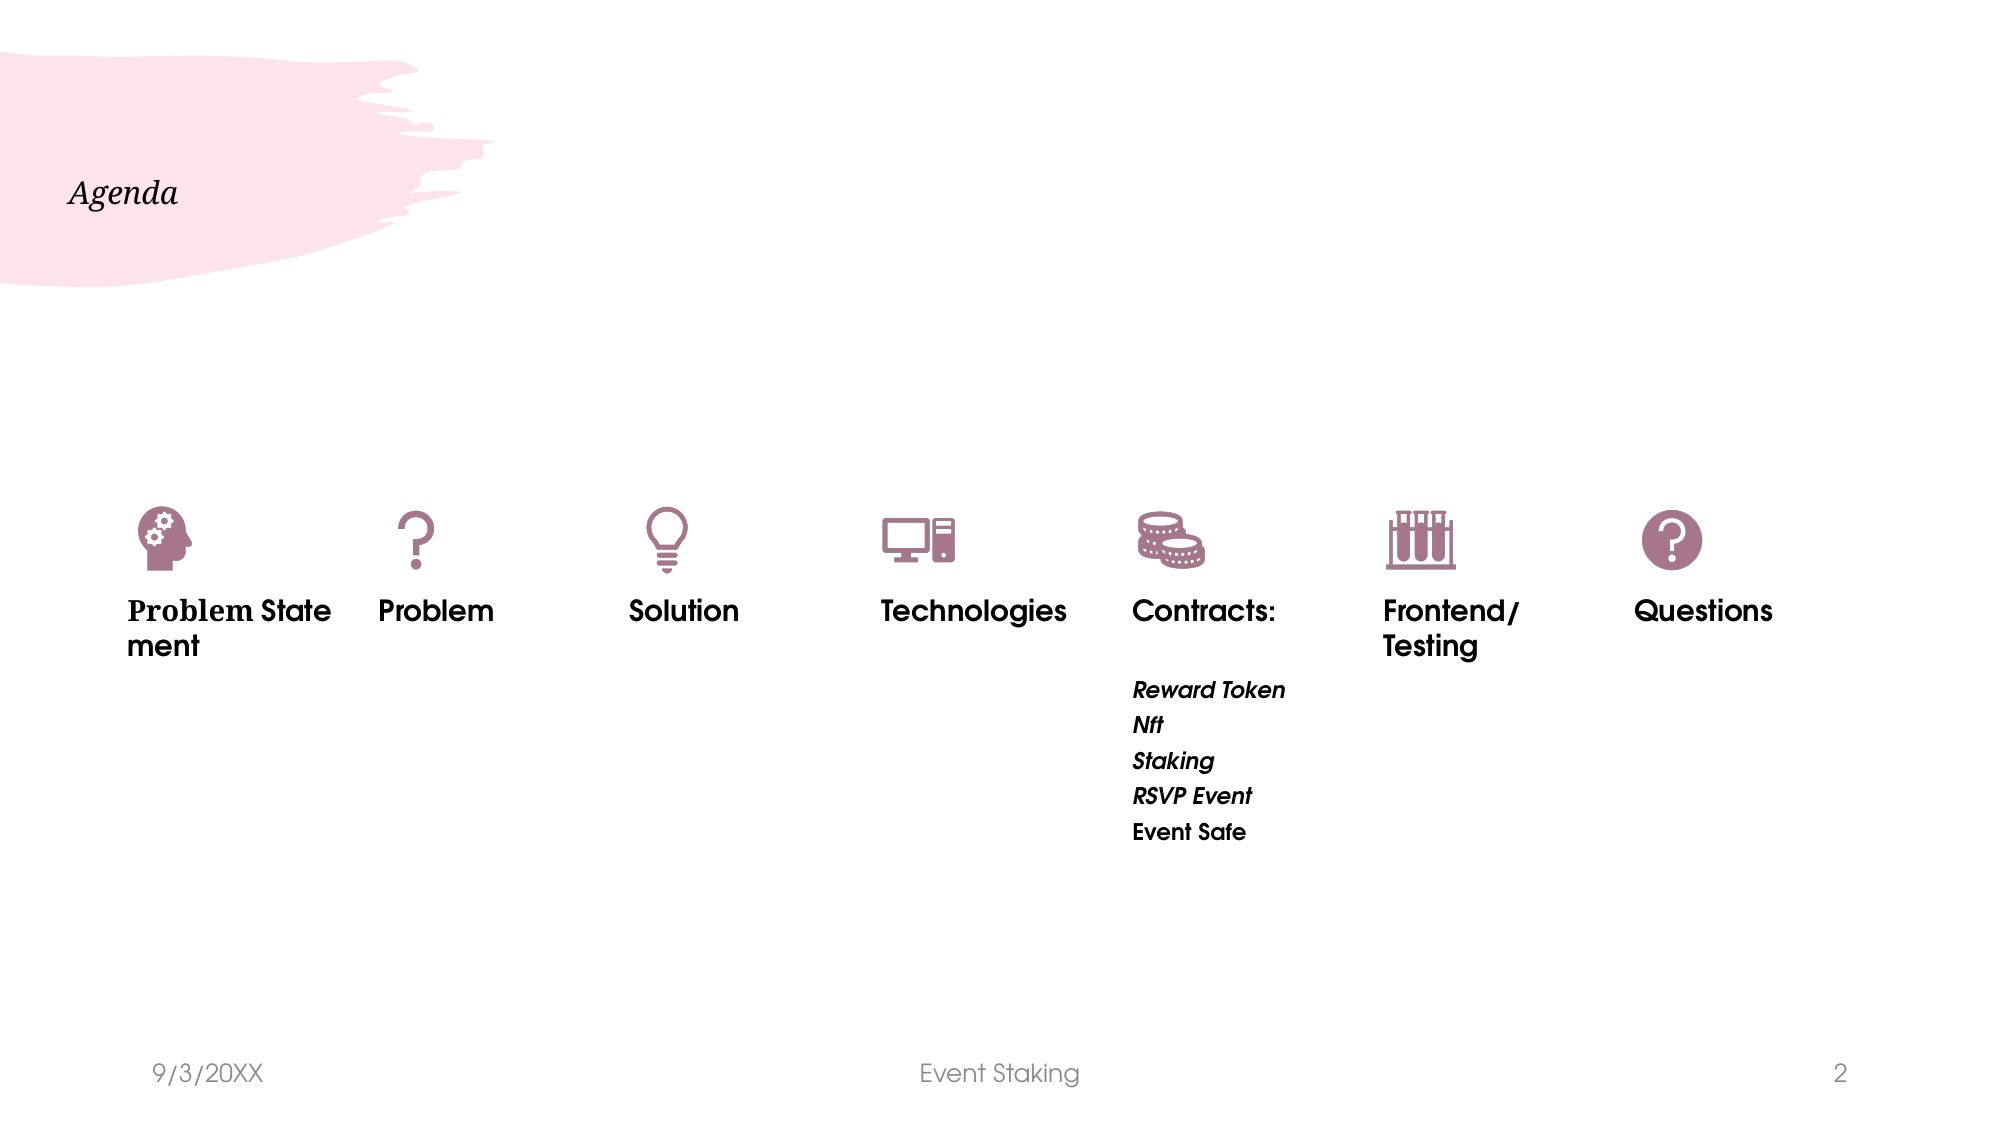

# Agenda
Problem Statement
Problem
Solution
Technologies
Contracts:
Reward Token
Nft
Staking
RSVP Event
Event Safe
Frontend/Testing
Questions
9/3/20XX
Event Staking
2